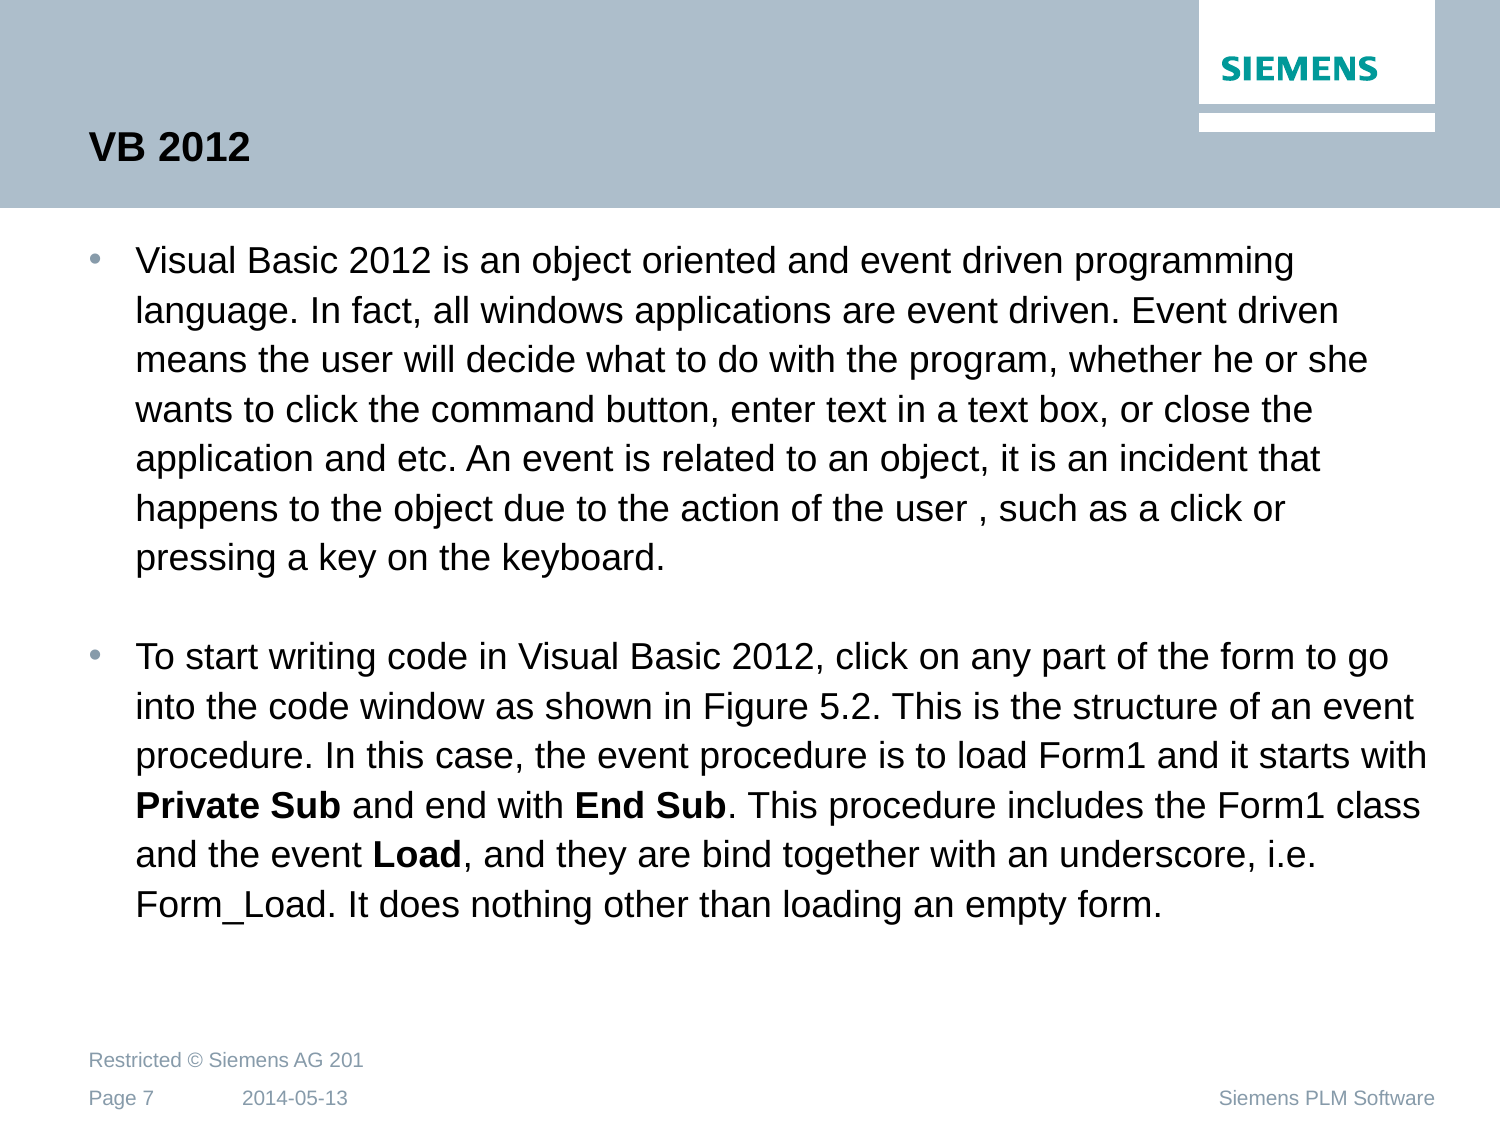

# VB 2012
Visual Basic 2012 is an object oriented and event driven programming language. In fact, all windows applications are event driven. Event driven means the user will decide what to do with the program, whether he or she wants to click the command button, enter text in a text box, or close the application and etc. An event is related to an object, it is an incident that happens to the object due to the action of the user , such as a click or pressing a key on the keyboard.

To start writing code in Visual Basic 2012, click on any part of the form to go into the code window as shown in Figure 5.2. This is the structure of an event procedure. In this case, the event procedure is to load Form1 and it starts with Private Sub and end with End Sub. This procedure includes the Form1 class and the event Load, and they are bind together with an underscore, i.e. Form_Load. It does nothing other than loading an empty form.